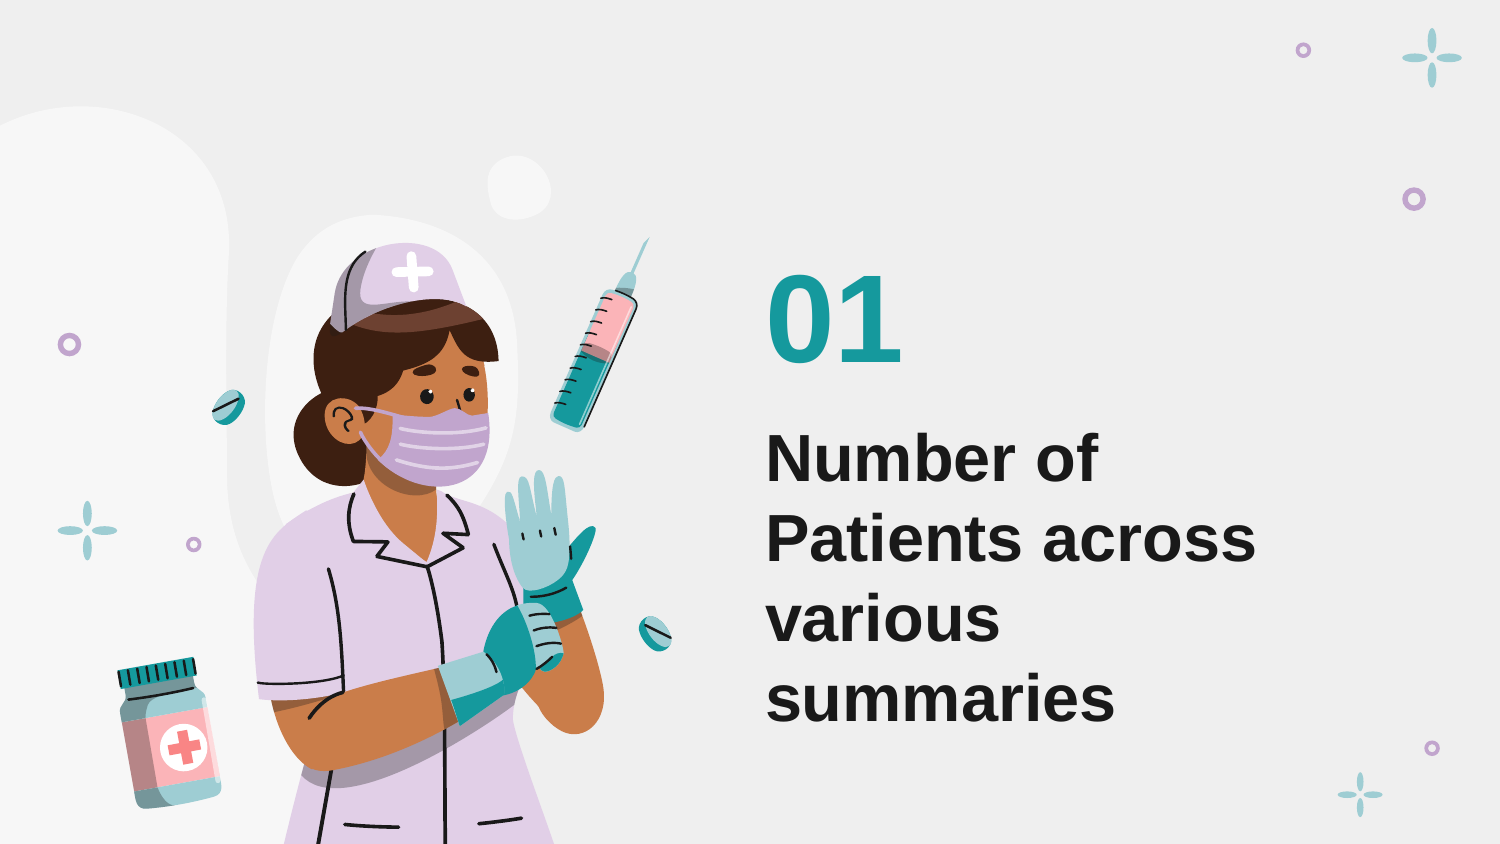

01
# Number of Patients across various summaries